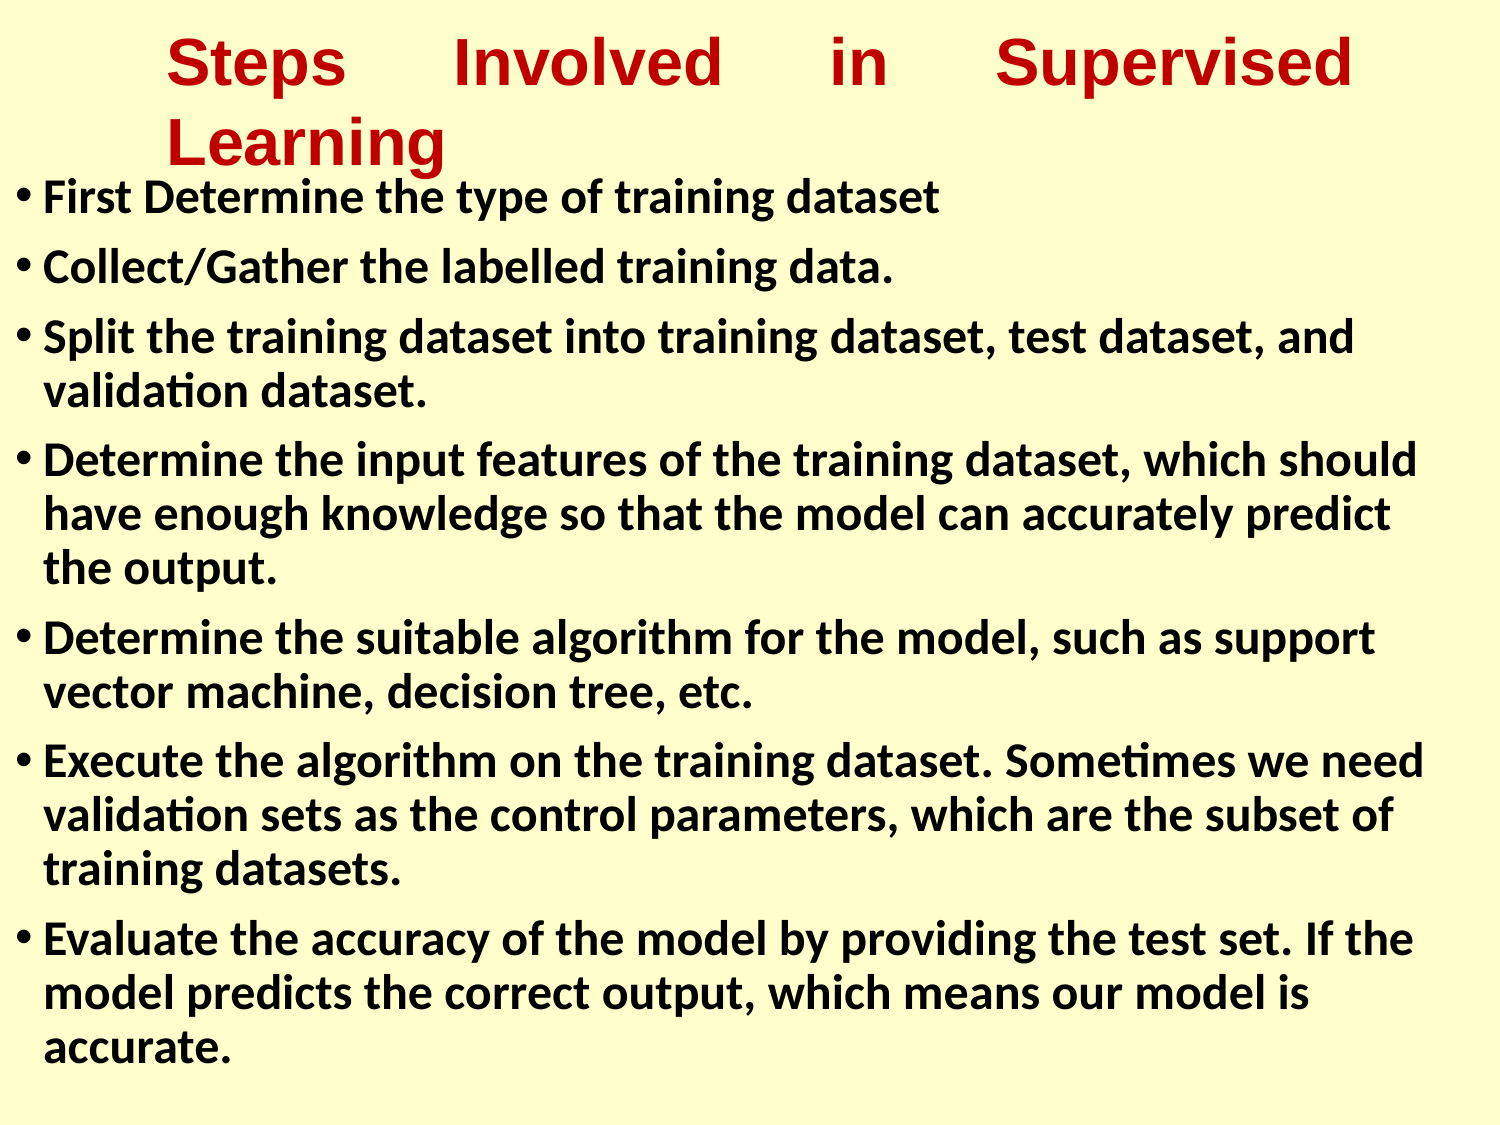

Steps Involved in Supervised Learning

First Determine the type of training dataset
Collect/Gather the labelled training data.
Split the training dataset into training dataset, test dataset, and validation dataset.
Determine the input features of the training dataset, which should have enough knowledge so that the model can accurately predict the output.
Determine the suitable algorithm for the model, such as support vector machine, decision tree, etc.
Execute the algorithm on the training dataset. Sometimes we need validation sets as the control parameters, which are the subset of training datasets.
Evaluate the accuracy of the model by providing the test set. If the model predicts the correct output, which means our model is accurate.